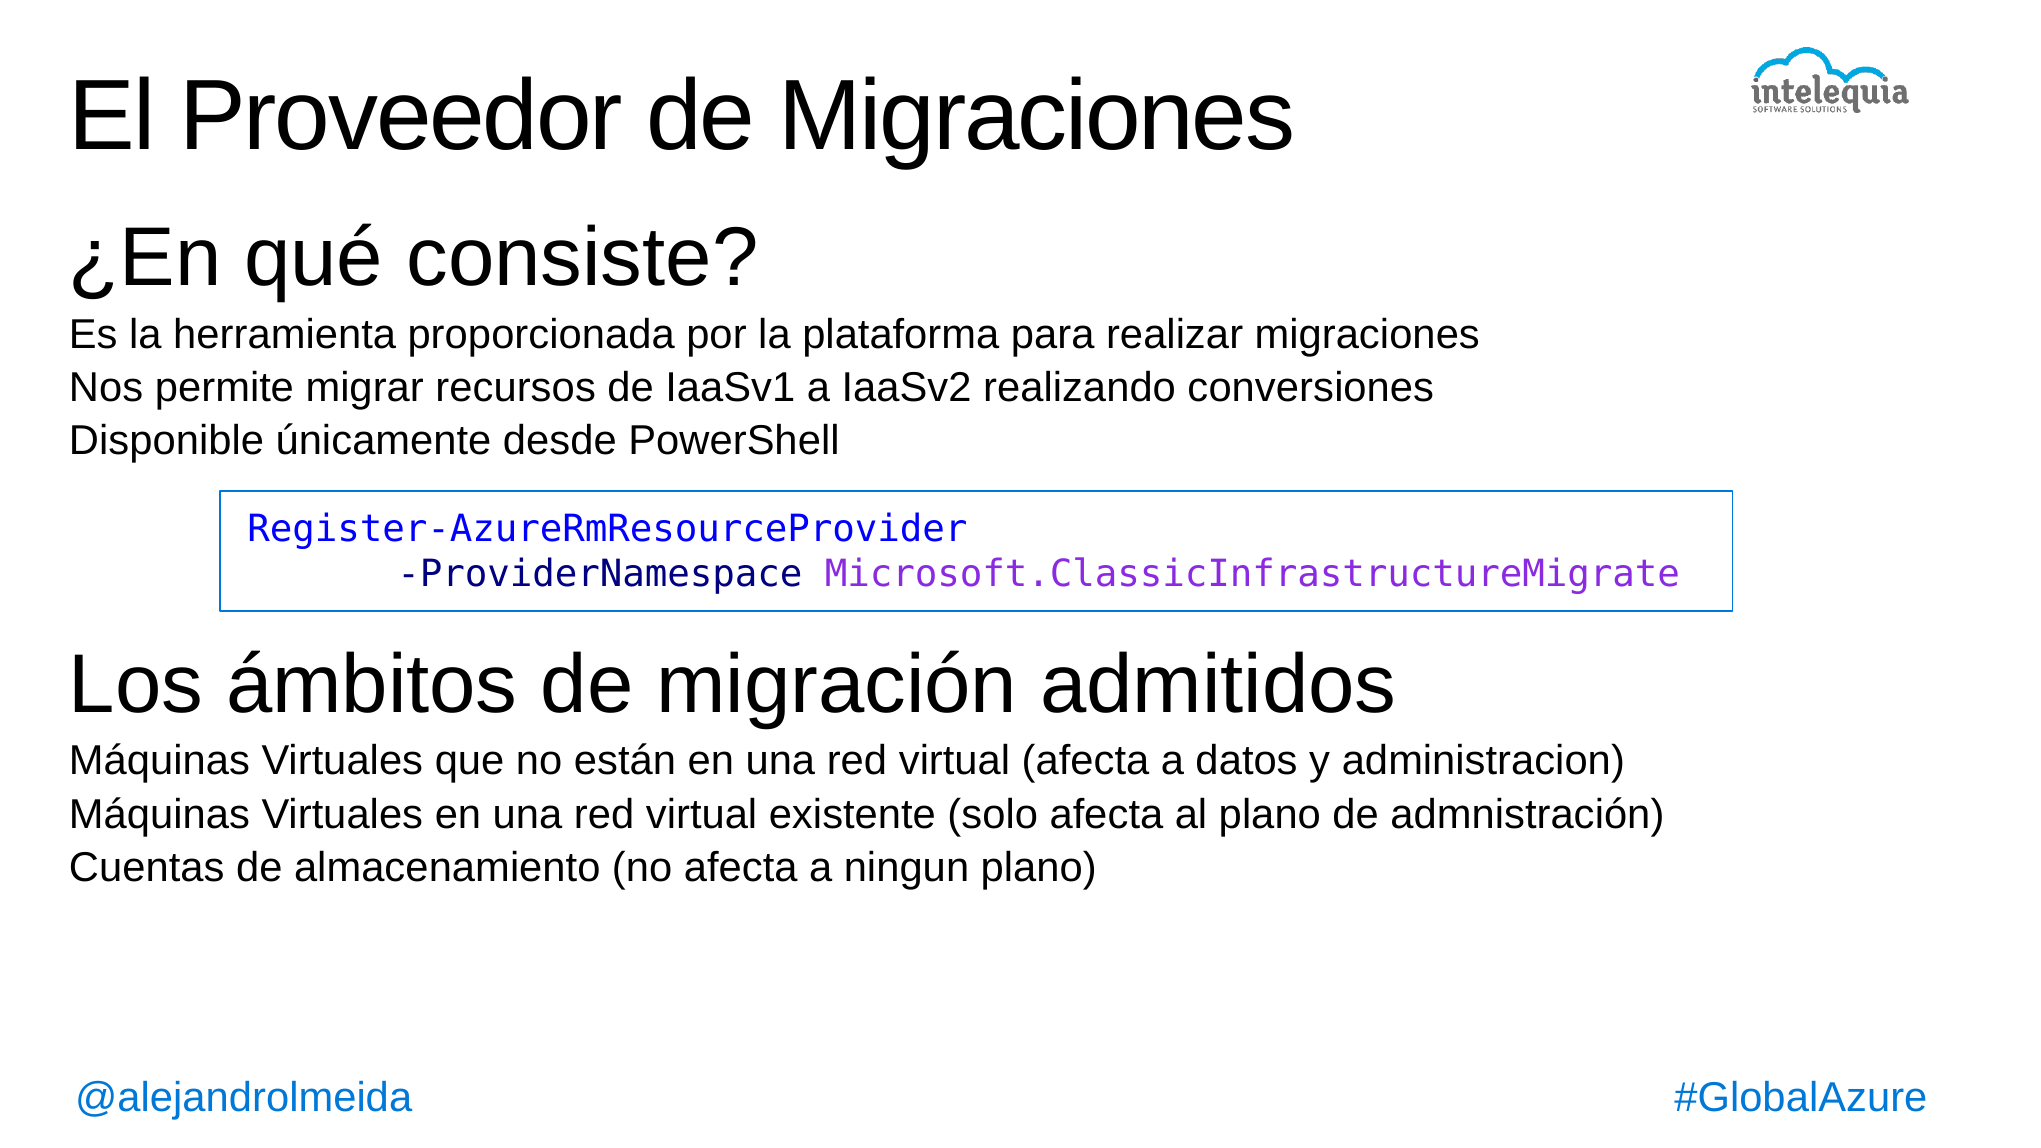

# El Proveedor de Migraciones
¿En qué consiste?
Es la herramienta proporcionada por la plataforma para realizar migraciones
Nos permite migrar recursos de IaaSv1 a IaaSv2 realizando conversiones
Disponible únicamente desde PowerShell

Los ámbitos de migración admitidos
Máquinas Virtuales que no están en una red virtual (afecta a datos y administracion)
Máquinas Virtuales en una red virtual existente (solo afecta al plano de admnistración)
Cuentas de almacenamiento (no afecta a ningun plano)

Register-AzureRmResourceProvider
	-ProviderNamespace Microsoft.ClassicInfrastructureMigrate